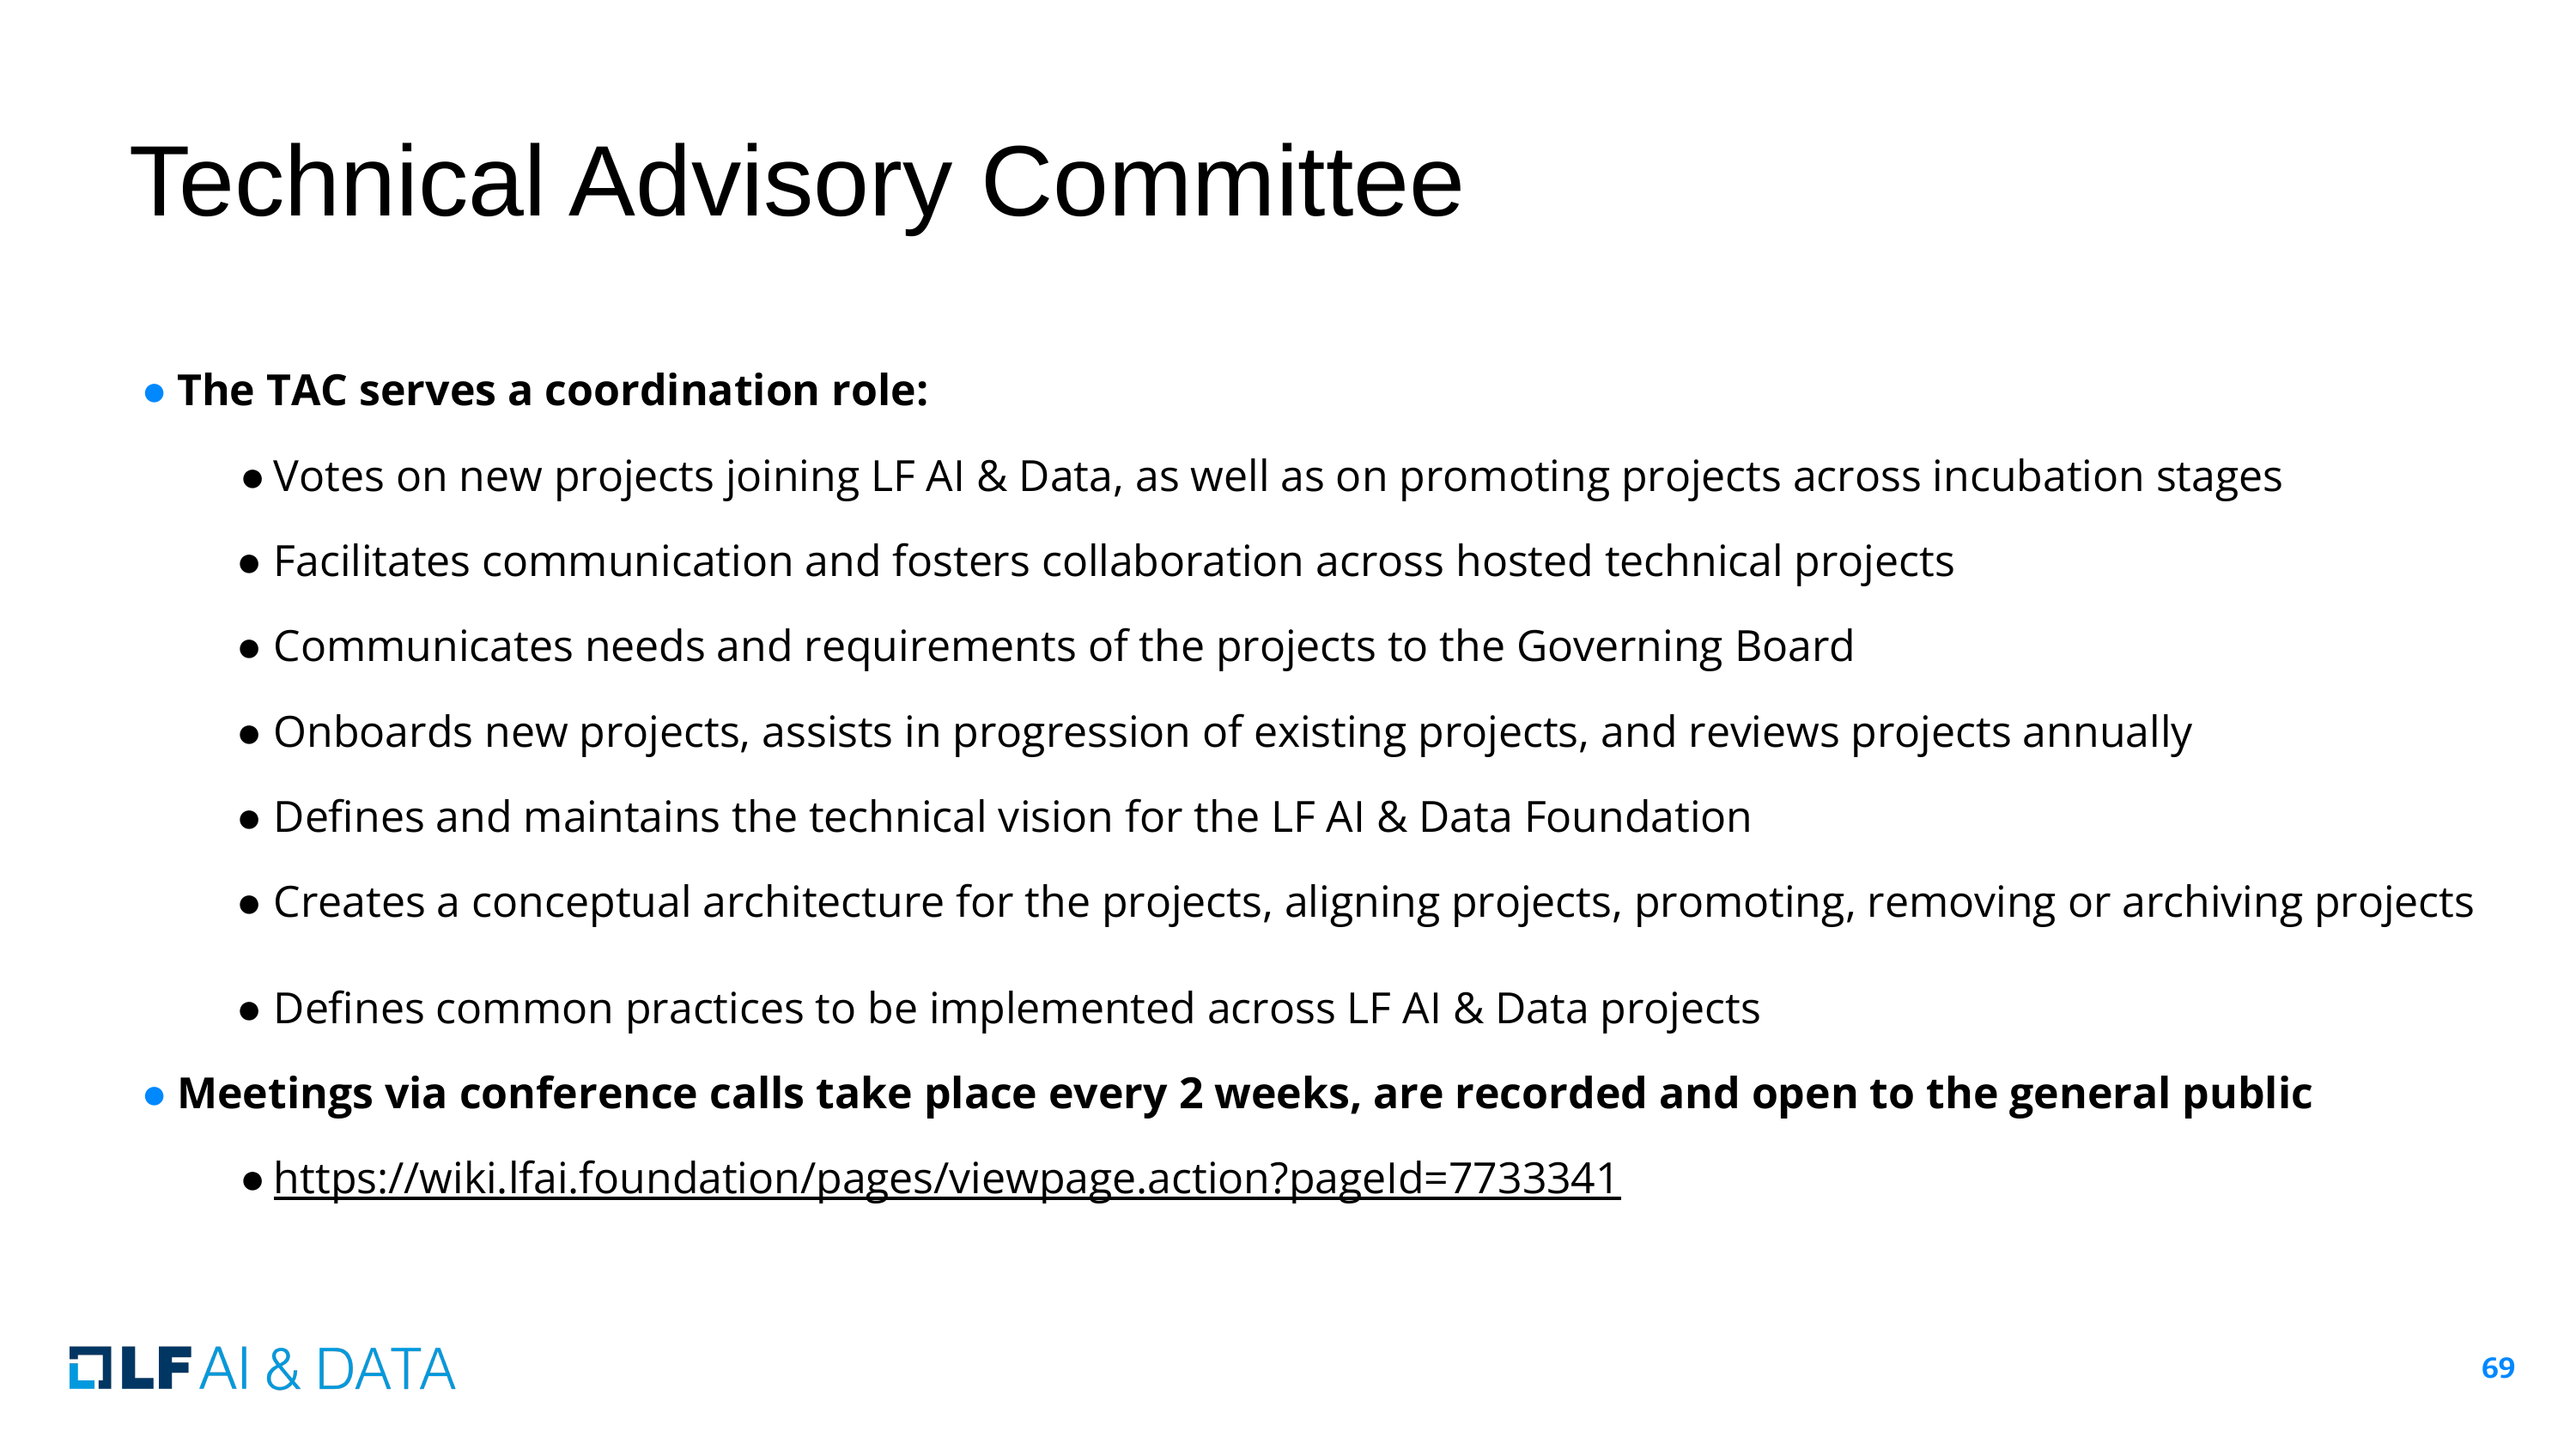

# Technical Advisory Committee
The TAC serves a coordination role:
Votes on new projects joining LF AI & Data, as well as on promoting projects across incubation stages
Facilitates communication and fosters collaboration across hosted technical projects
Communicates needs and requirements of the projects to the Governing Board
Onboards new projects, assists in progression of existing projects, and reviews projects annually
Defines and maintains the technical vision for the LF AI & Data Foundation
Creates a conceptual architecture for the projects, aligning projects, promoting, removing or archiving projects
Defines common practices to be implemented across LF AI & Data projects
Meetings via conference calls take place every 2 weeks, are recorded and open to the general public
https://wiki.lfai.foundation/pages/viewpage.action?pageId=7733341
69